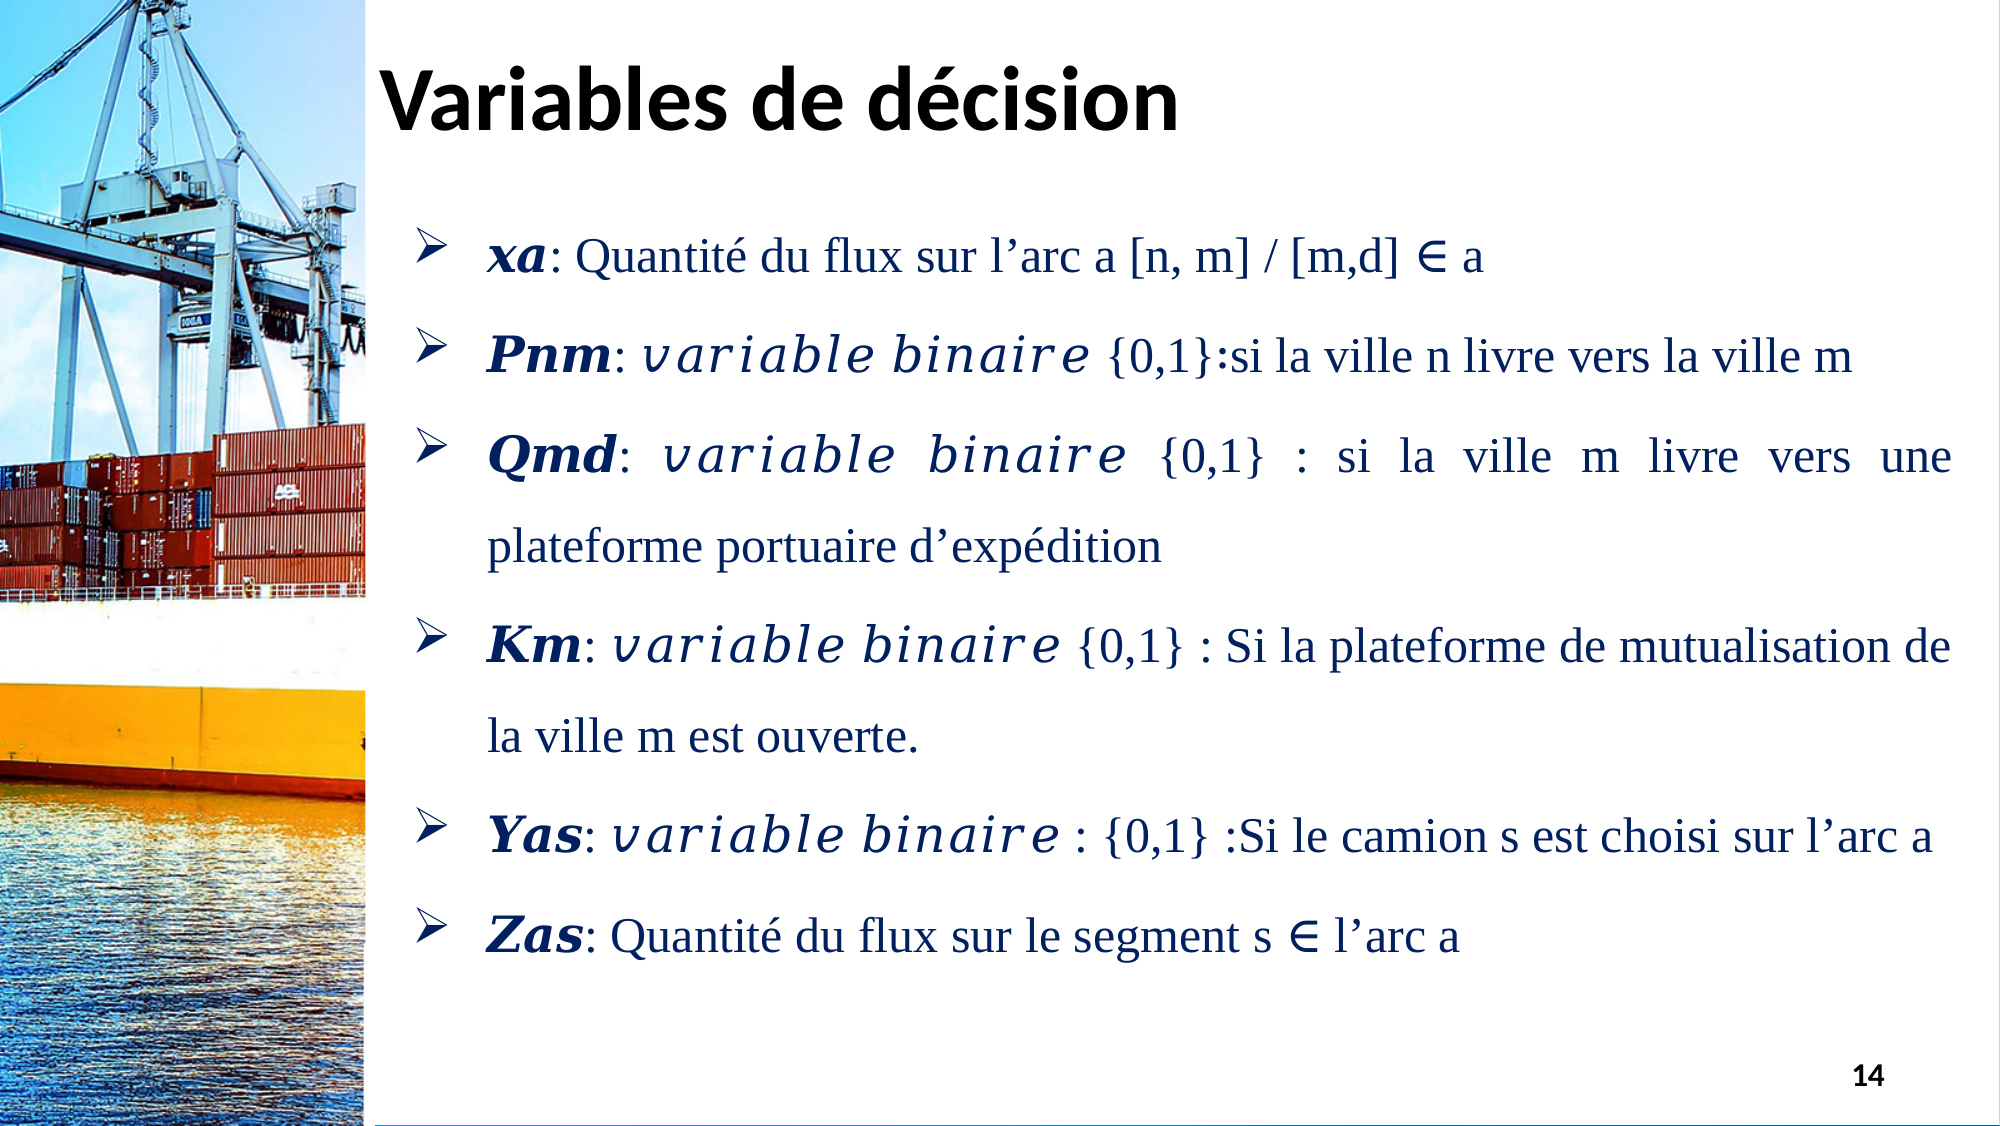

Variables de décision
𝒙𝒂: Quantité du flux sur l’arc a [n, m] / [m,d] ∈ a
𝑷𝒏𝒎: 𝑣𝑎𝑟𝑖𝑎𝑏𝑙𝑒 𝑏𝑖𝑛𝑎𝑖𝑟𝑒 {0,1}∶si la ville n livre vers la ville m
𝑸𝒎𝒅: 𝑣𝑎𝑟𝑖𝑎𝑏𝑙𝑒 𝑏𝑖𝑛𝑎𝑖𝑟𝑒 {0,1} : si la ville m livre vers une plateforme portuaire d’expédition
𝑲𝒎: 𝑣𝑎𝑟𝑖𝑎𝑏𝑙𝑒 𝑏𝑖𝑛𝑎𝑖𝑟𝑒 {0,1} : Si la plateforme de mutualisation de la ville m est ouverte.
𝒀𝒂𝒔: 𝑣𝑎𝑟𝑖𝑎𝑏𝑙𝑒 𝑏𝑖𝑛𝑎𝑖𝑟𝑒 : {0,1} :Si le camion s est choisi sur l’arc a
𝒁𝒂𝒔: Quantité du flux sur le segment s ∈ l’arc a
14